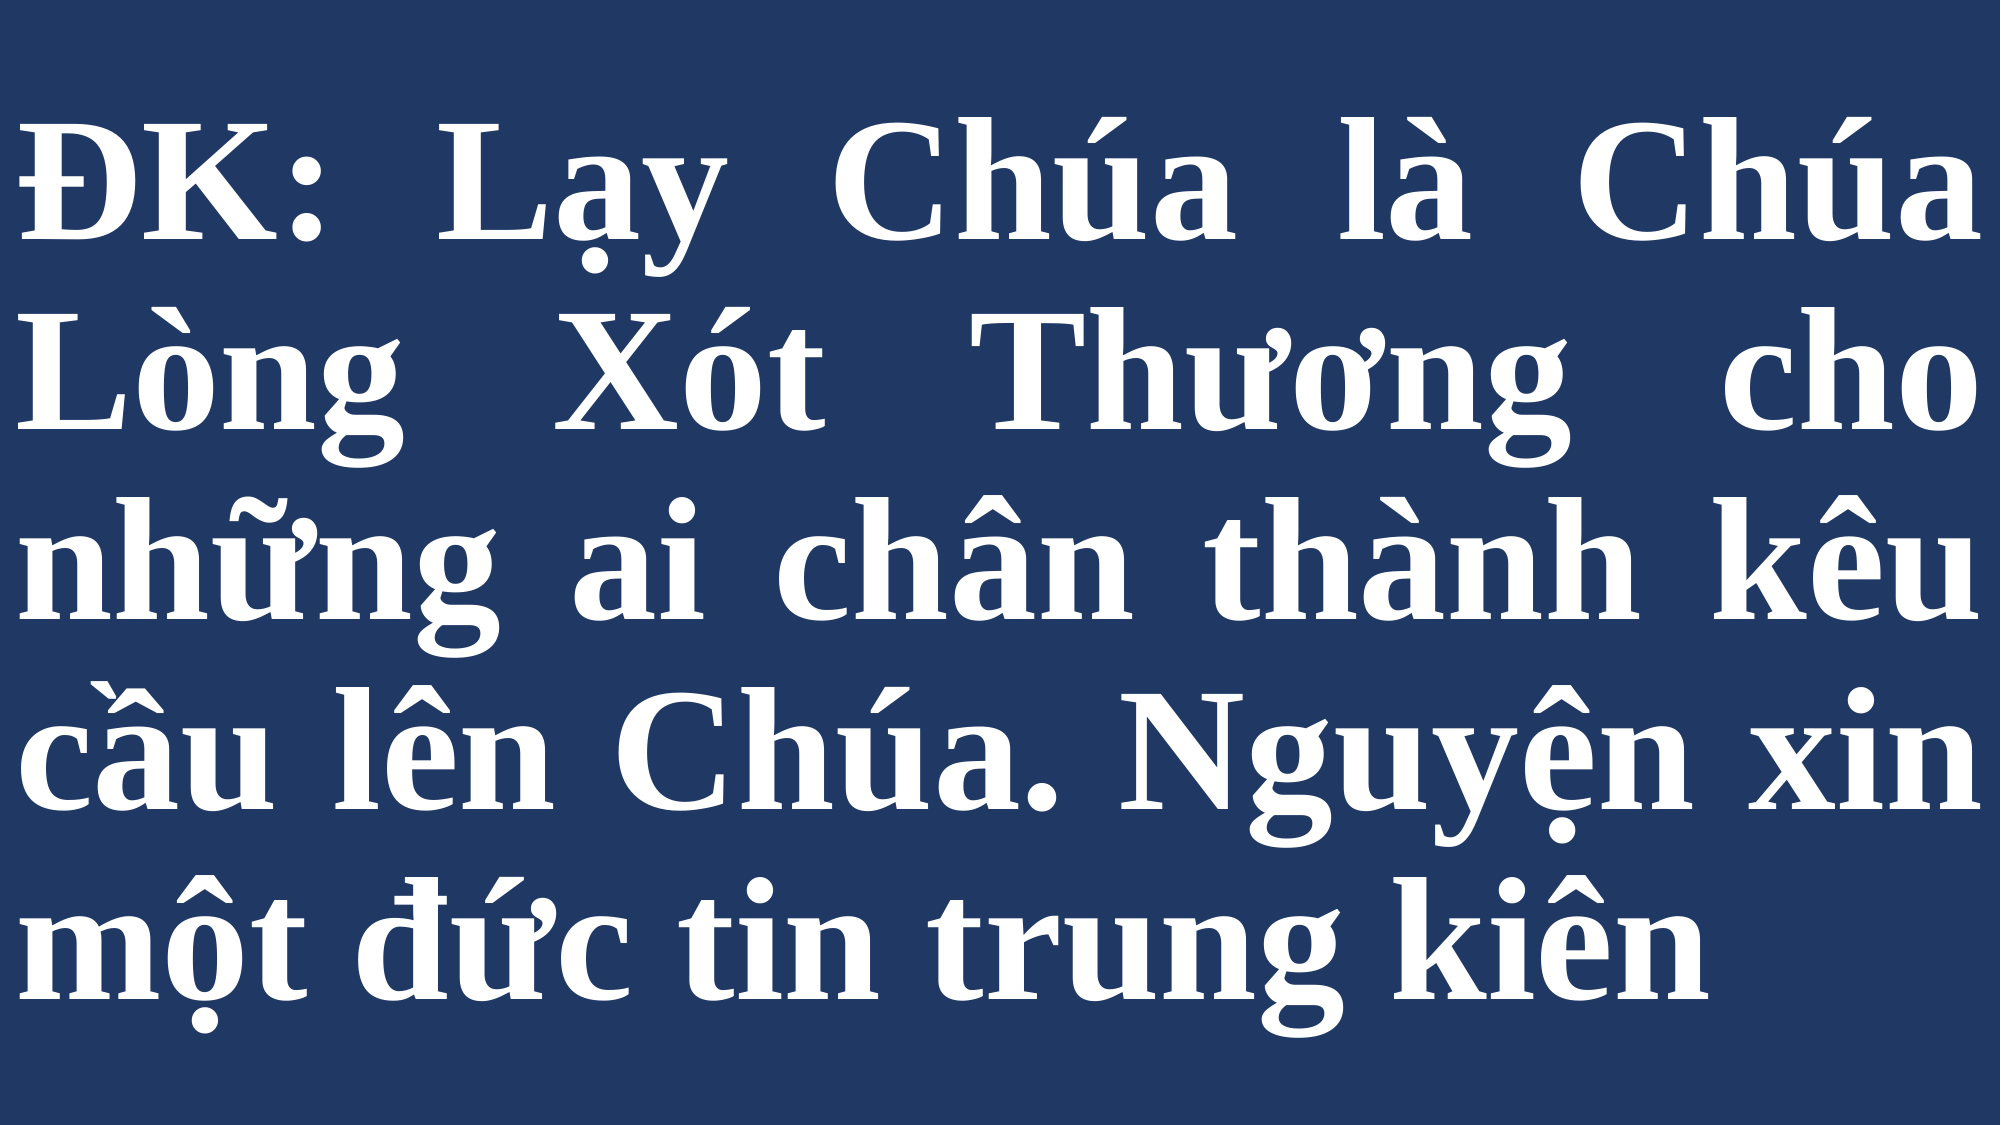

# ĐK: Lạy Chúa là Chúa Lòng Xót Thương cho những ai chân thành kêu cầu lên Chúa. Nguyện xin một đức tin trung kiên